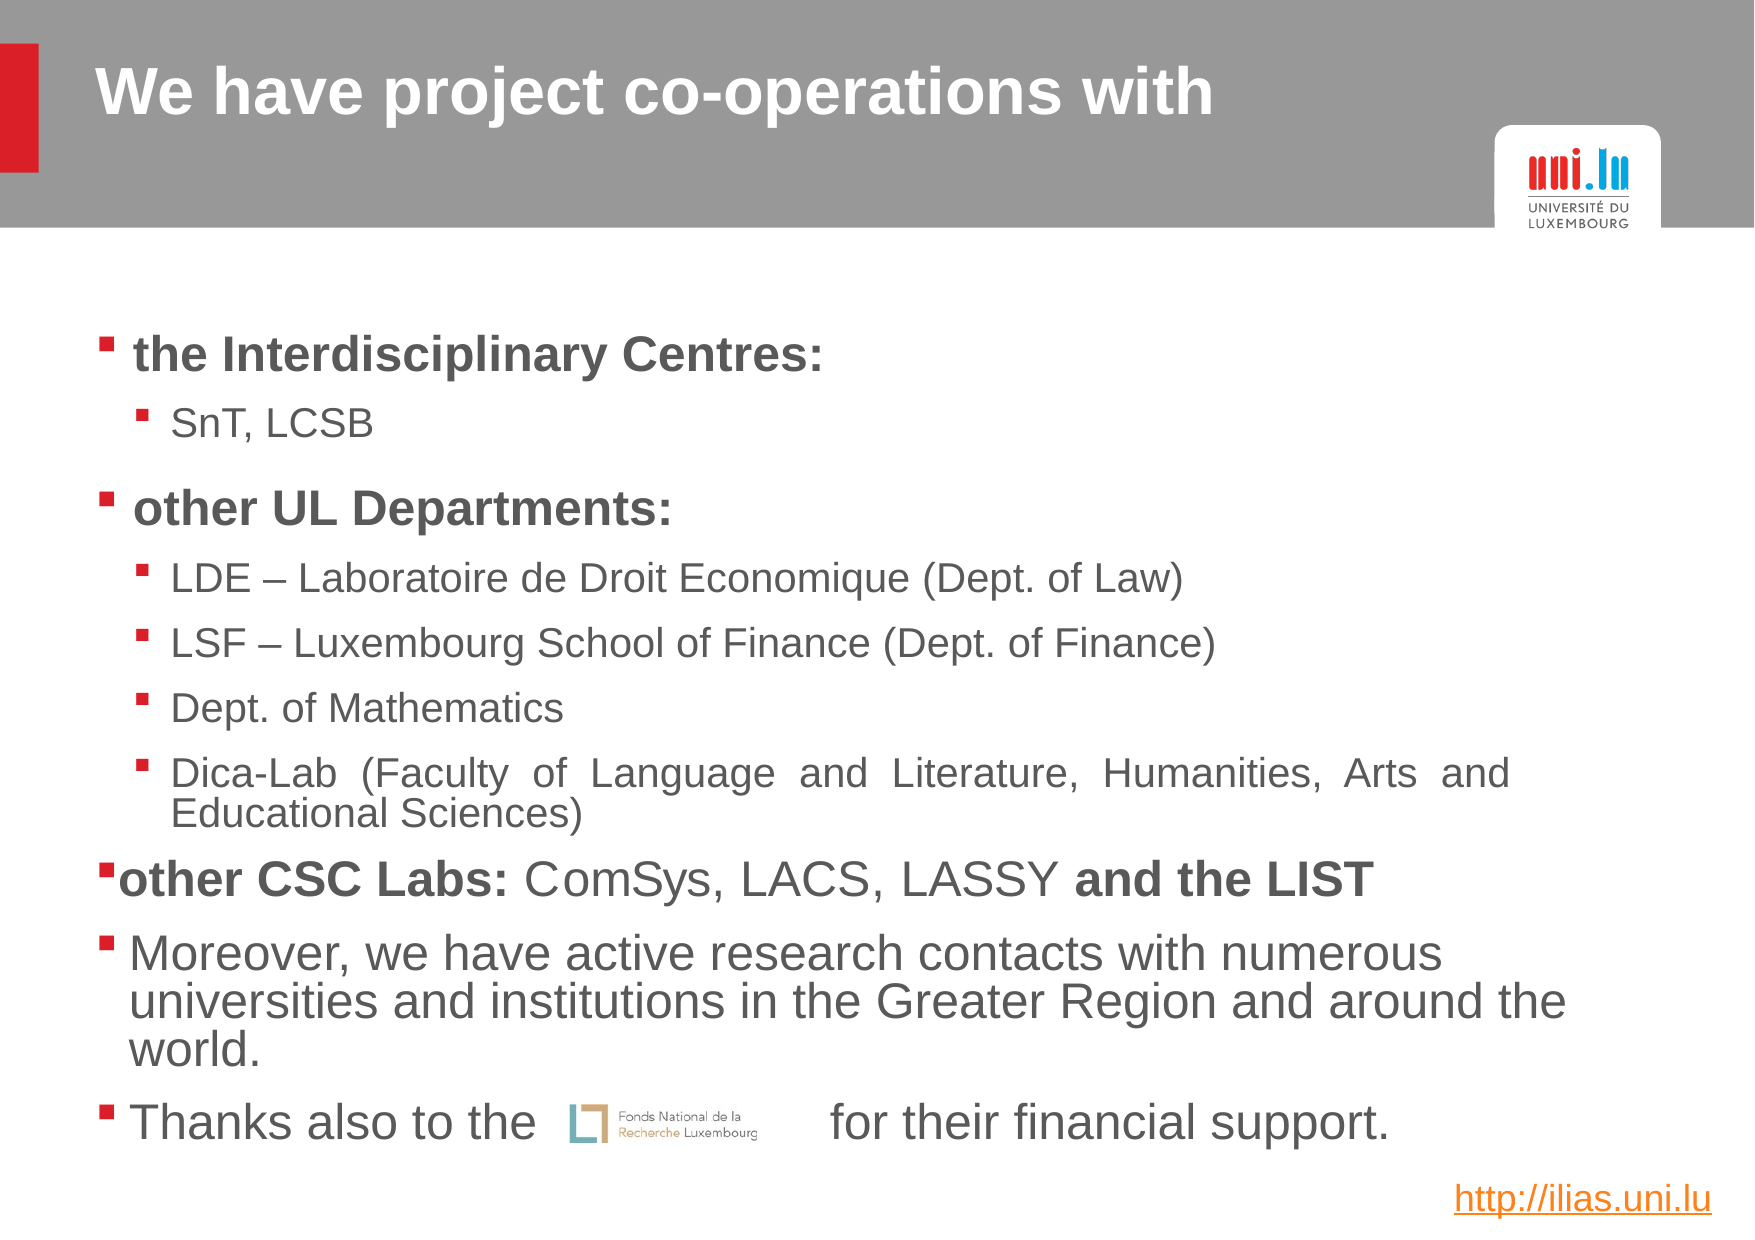

# We have project co-operations with
the Interdisciplinary Centres:
SnT, LCSB
other UL Departments:
LDE – Laboratoire de Droit Economique (Dept. of Law)
LSF – Luxembourg School of Finance (Dept. of Finance)
Dept. of Mathematics
Dica-Lab  (Faculty  of  Language  and  Literature,  Humanities,  Arts  and  Educational Sciences)
other CSC Labs: ComSys, LACS, LASSY and the LIST
Moreover, we have active research contacts with numerous universities and institutions in the Greater Region and around the world.
Thanks also to the	                  for their financial support.

http://ilias.uni.lu